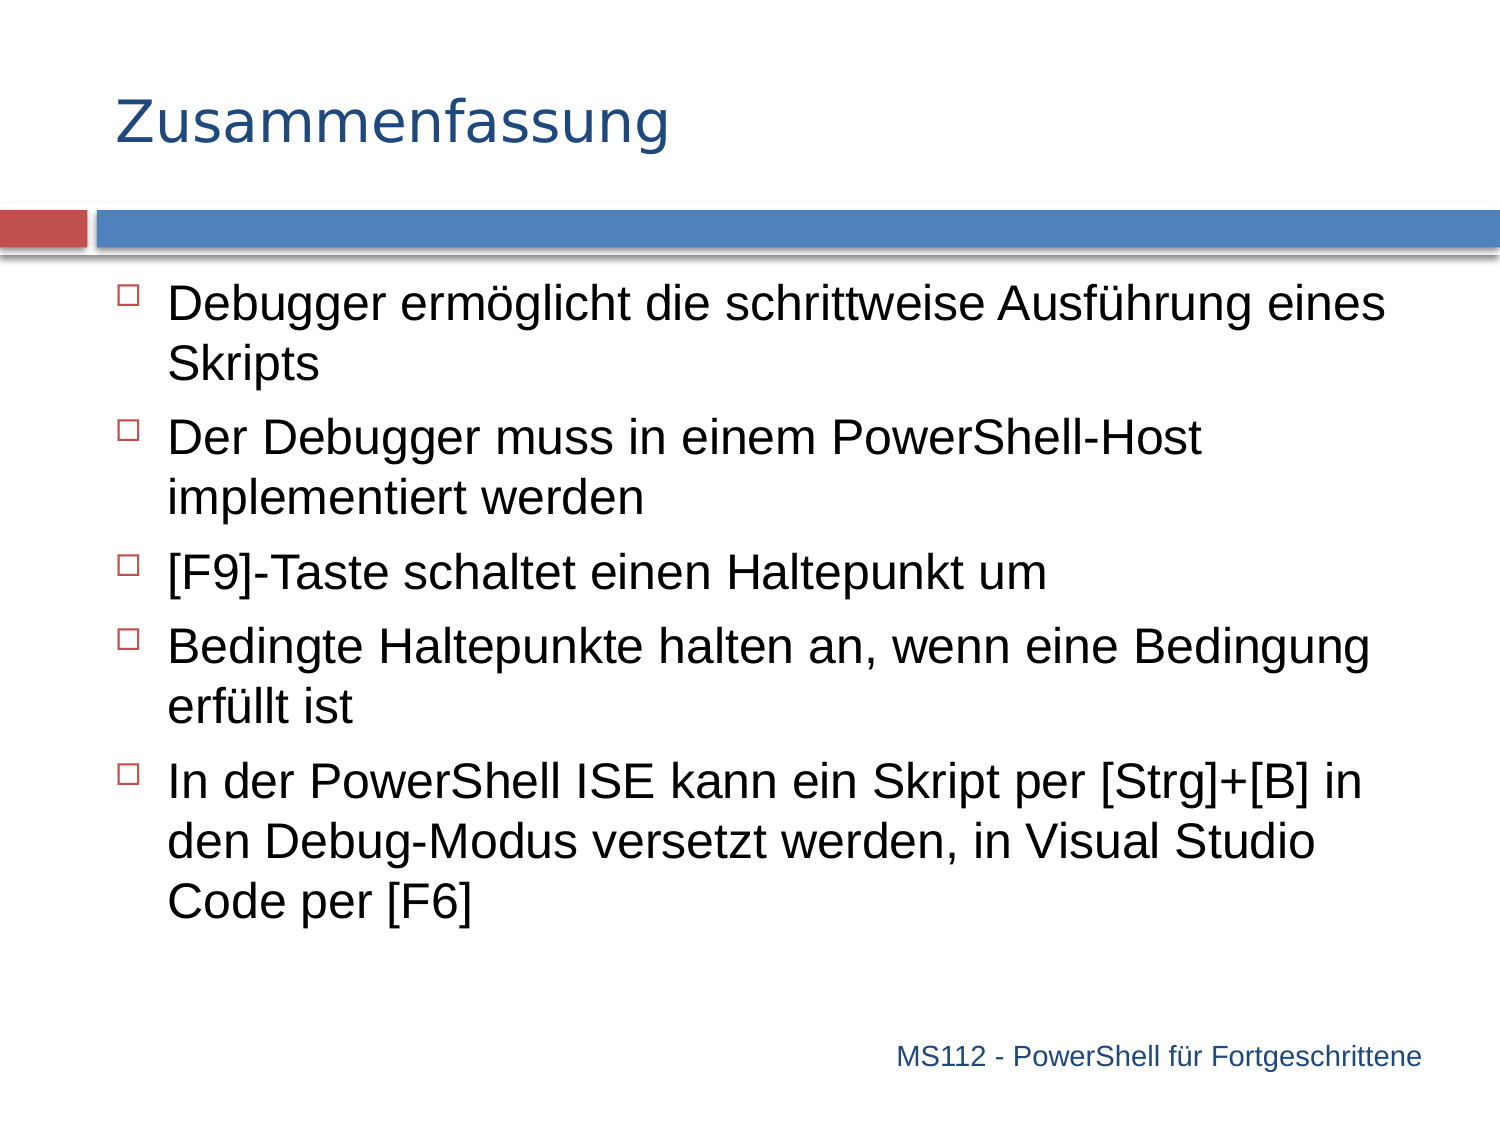

# Zusammenfassung
Debugger ermöglicht die schrittweise Ausführung eines Skripts
Der Debugger muss in einem PowerShell-Host implementiert werden
[F9]-Taste schaltet einen Haltepunkt um
Bedingte Haltepunkte halten an, wenn eine Bedingung erfüllt ist
In der PowerShell ISE kann ein Skript per [Strg]+[B] in den Debug-Modus versetzt werden, in Visual Studio Code per [F6]
MS112 - PowerShell für Fortgeschrittene